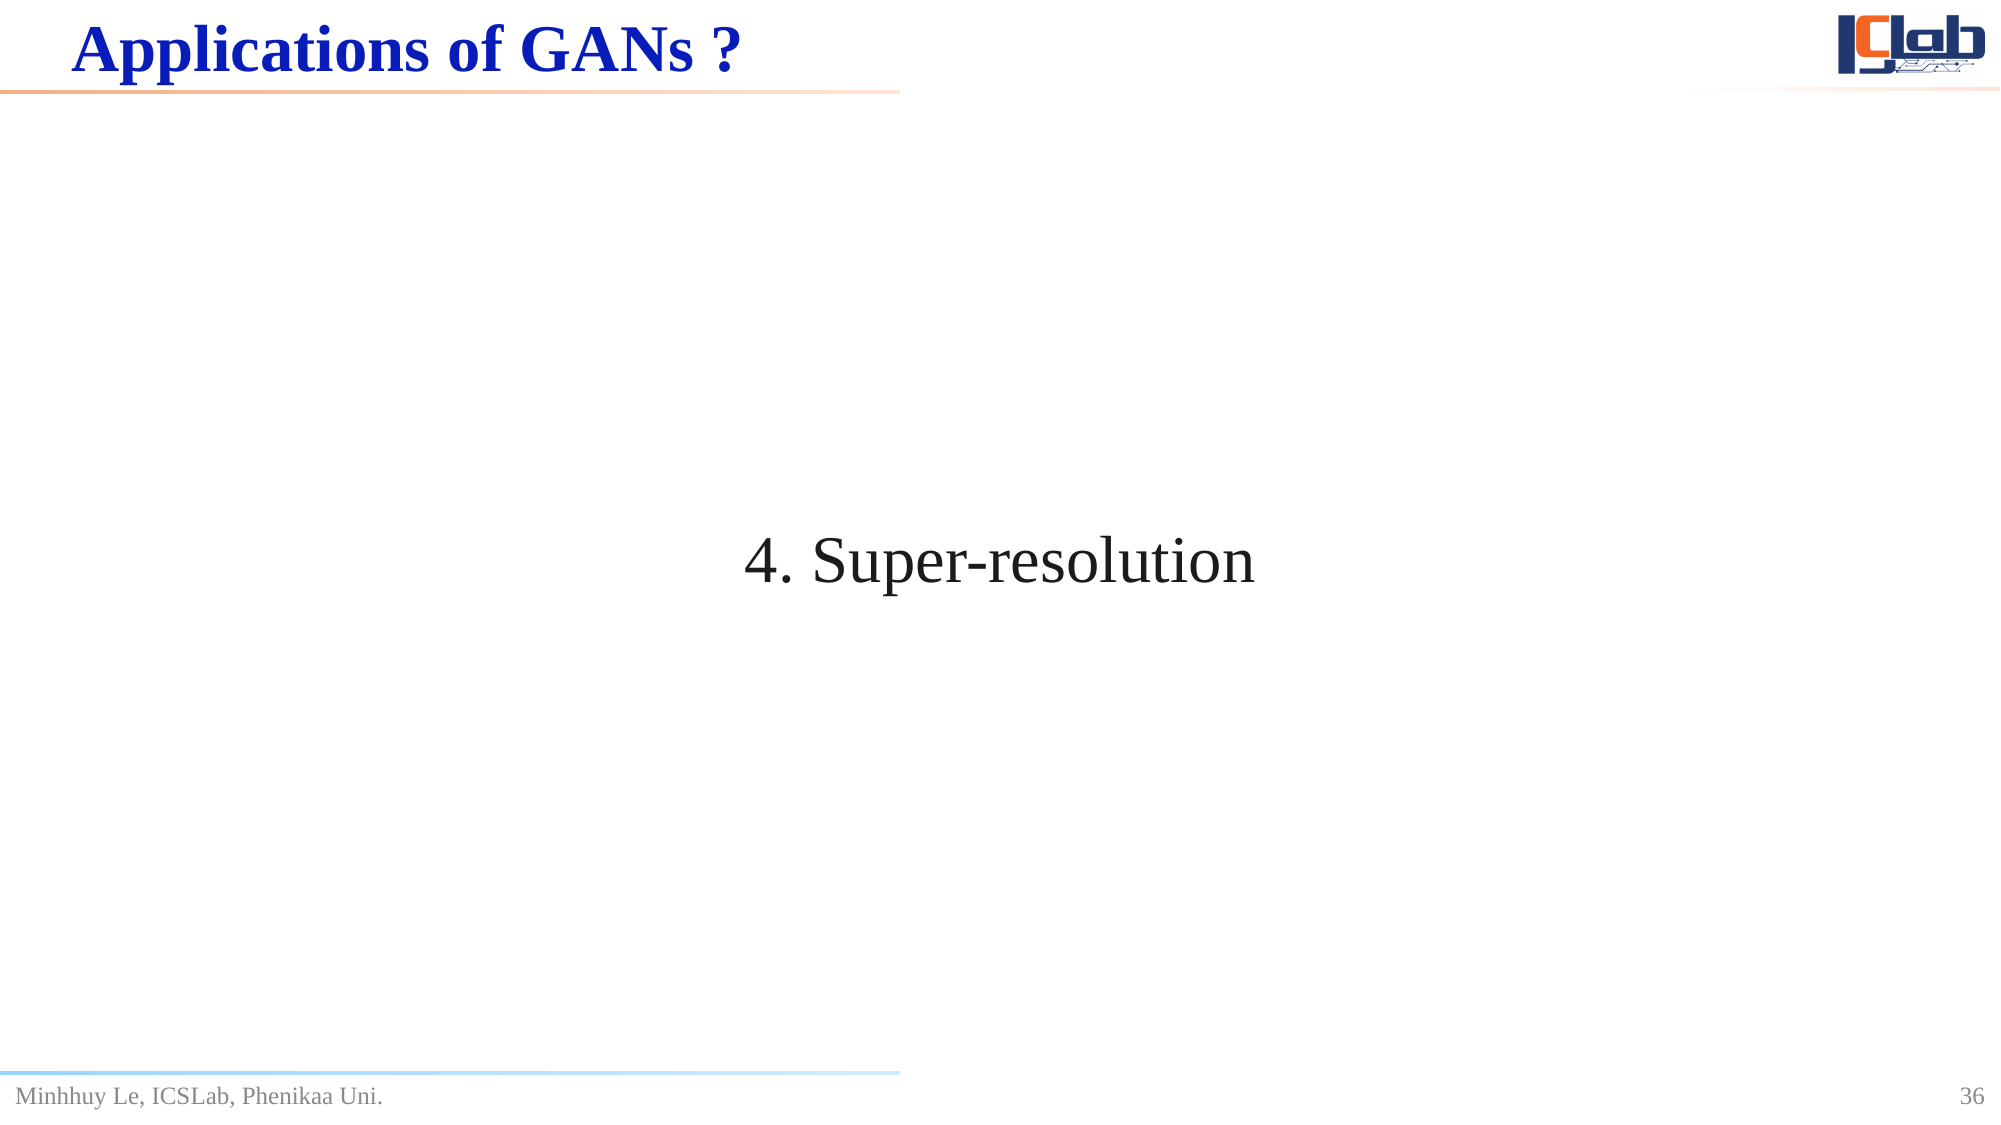

# Applications of GANs ?
4. Super-resolution
36